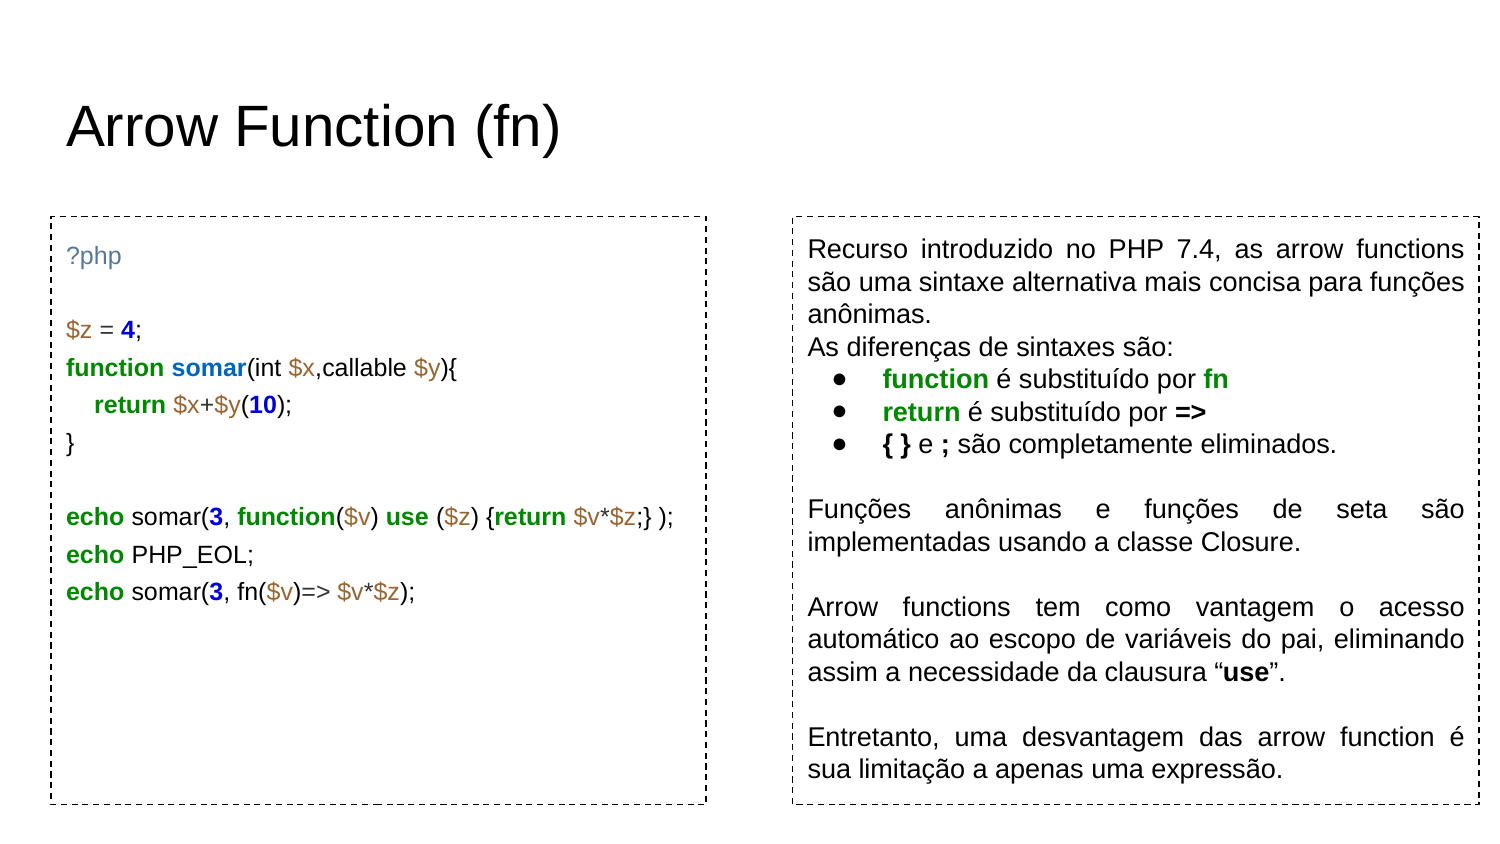

# Arrow Function (fn)
Recurso introduzido no PHP 7.4, as arrow functions são uma sintaxe alternativa mais concisa para funções anônimas.
As diferenças de sintaxes são:
function é substituído por fn
return é substituído por =>
{ } e ; são completamente eliminados.

Funções anônimas e funções de seta são implementadas usando a classe Closure.

Arrow functions tem como vantagem o acesso automático ao escopo de variáveis do pai, eliminando assim a necessidade da clausura “use”.

Entretanto, uma desvantagem das arrow function é sua limitação a apenas uma expressão.
?php

$z = 4;
function somar(int $x,callable $y){
    return $x+$y(10);
}

echo somar(3, function($v) use ($z) {return $v*$z;} );
echo PHP_EOL;
echo somar(3, fn($v)=> $v*$z);